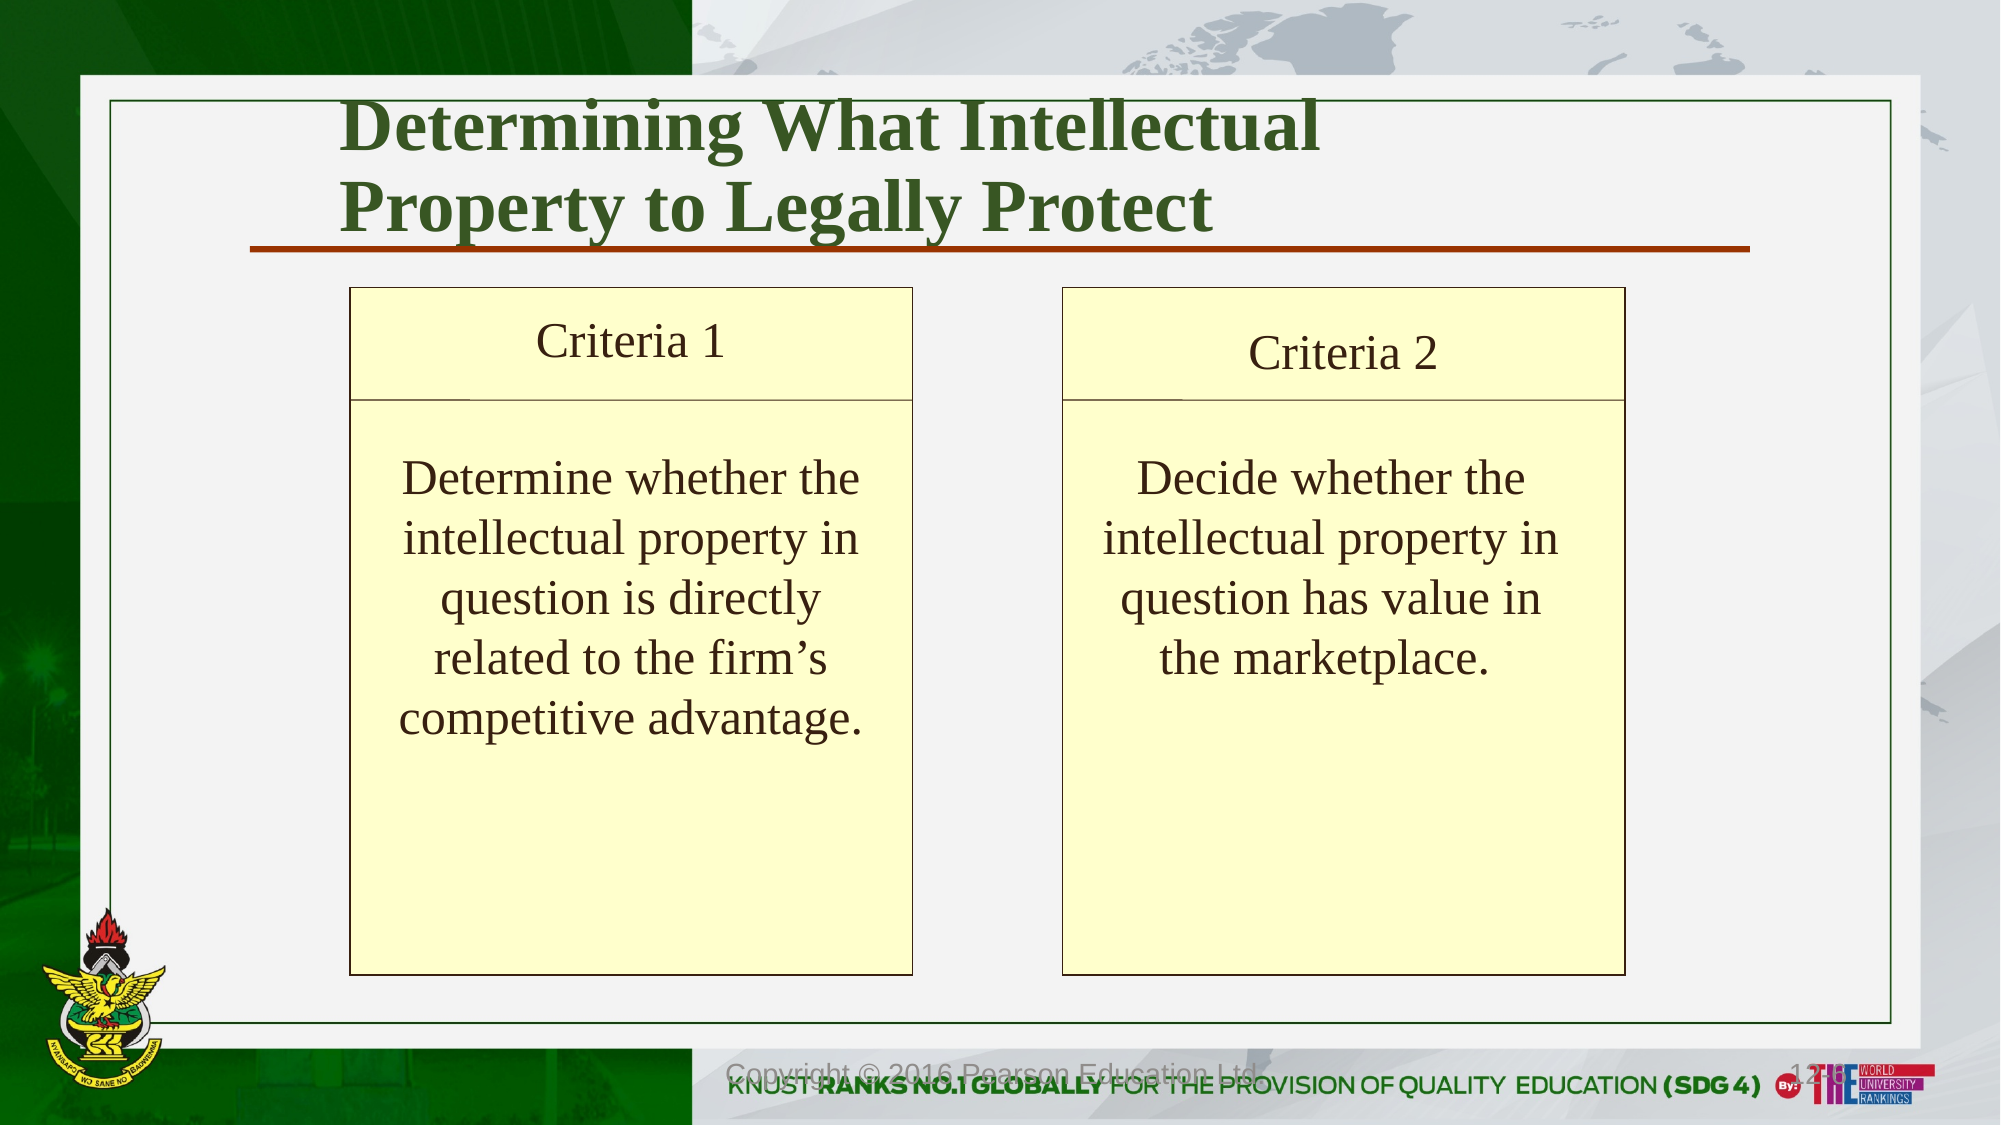

# Determining What Intellectual Property to Legally Protect

Criteria 1
Criteria 2
Determine whether the intellectual property in question is directly related to the firm’s competitive advantage.
Decide whether the intellectual property in question has value in the marketplace.
Copyright © 2016 Pearson Education Ltd.
12-6